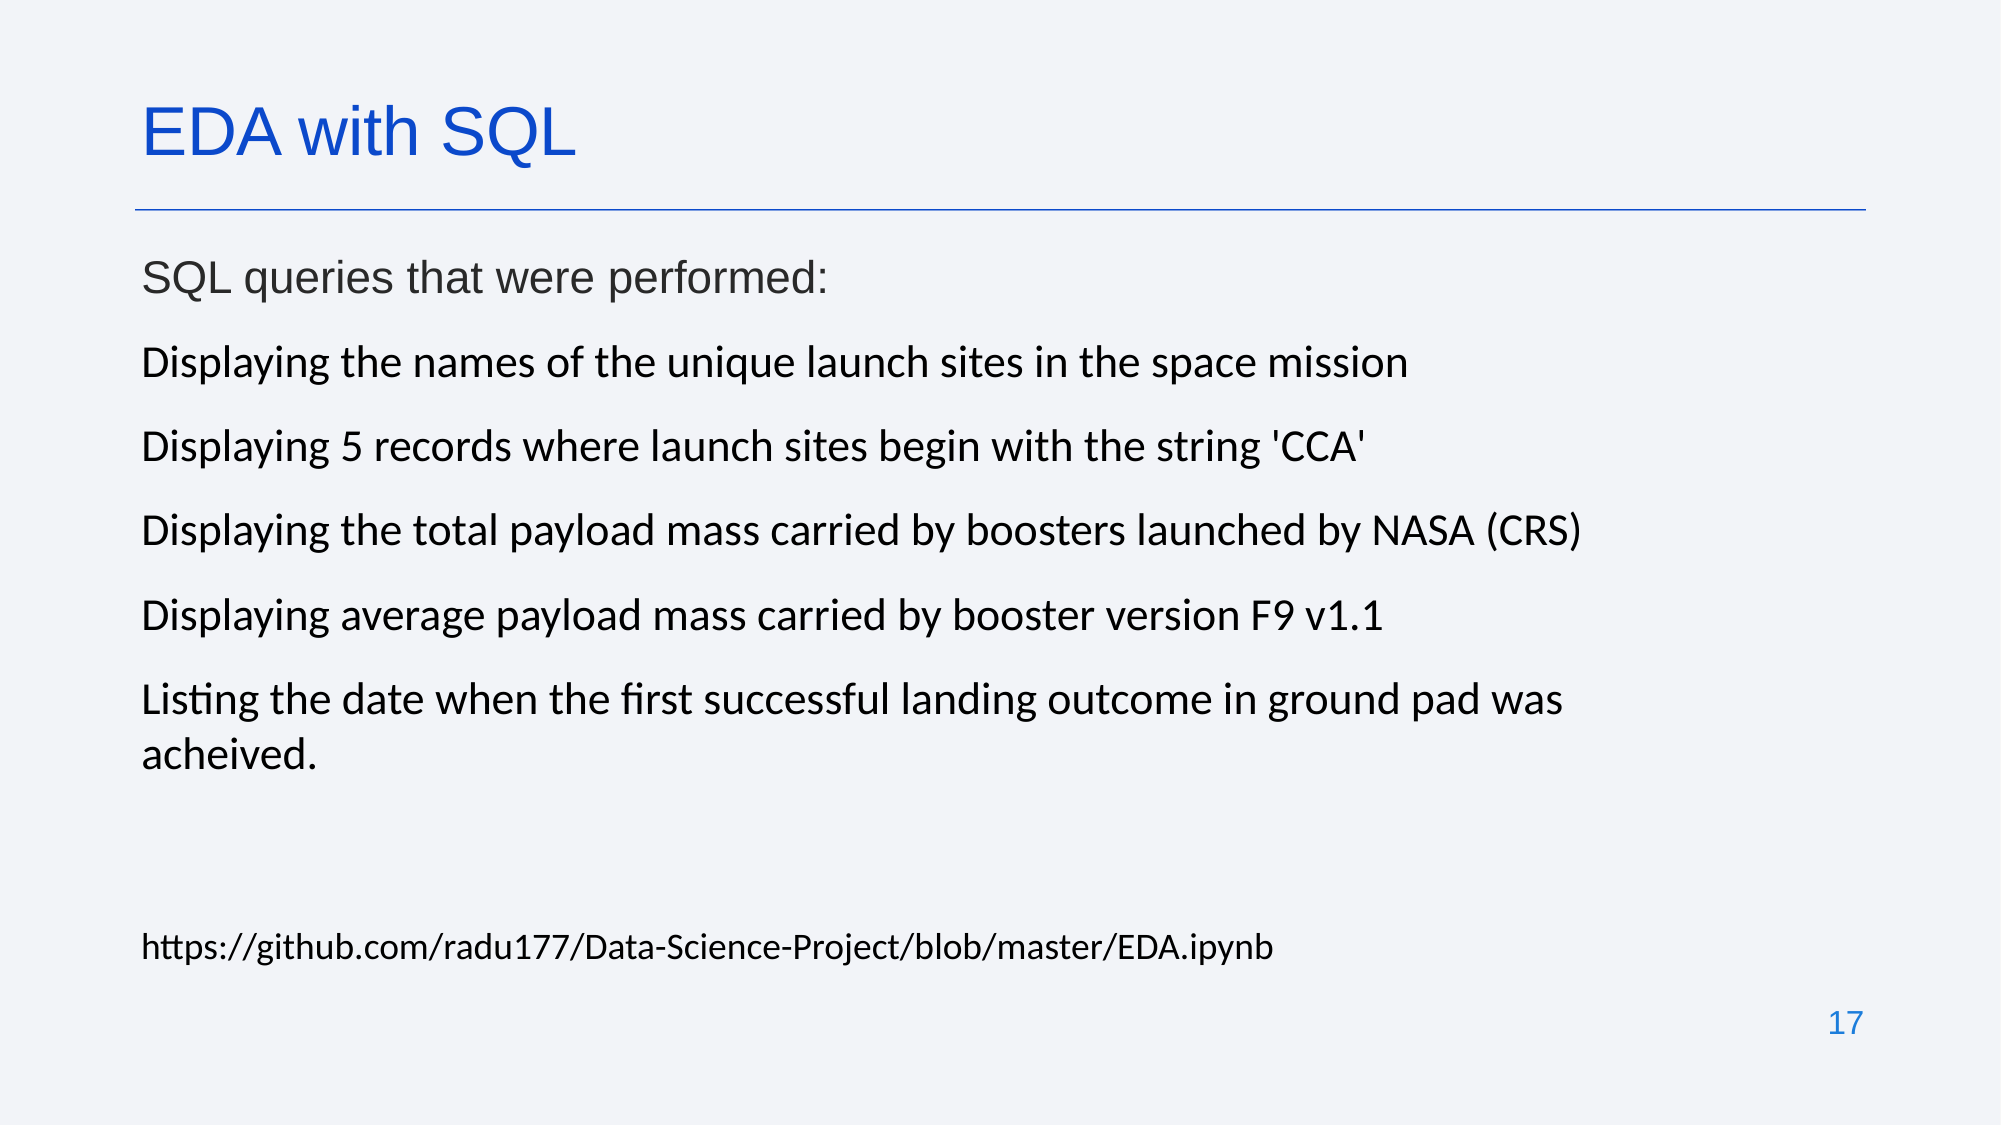

EDA with SQL
SQL queries that were performed:
Displaying the names of the unique launch sites in the space mission
Displaying 5 records where launch sites begin with the string 'CCA'
Displaying the total payload mass carried by boosters launched by NASA (CRS)
Displaying average payload mass carried by booster version F9 v1.1
Listing the date when the first successful landing outcome in ground pad was acheived.

https://github.com/radu177/Data-Science-Project/blob/master/EDA.ipynb
17